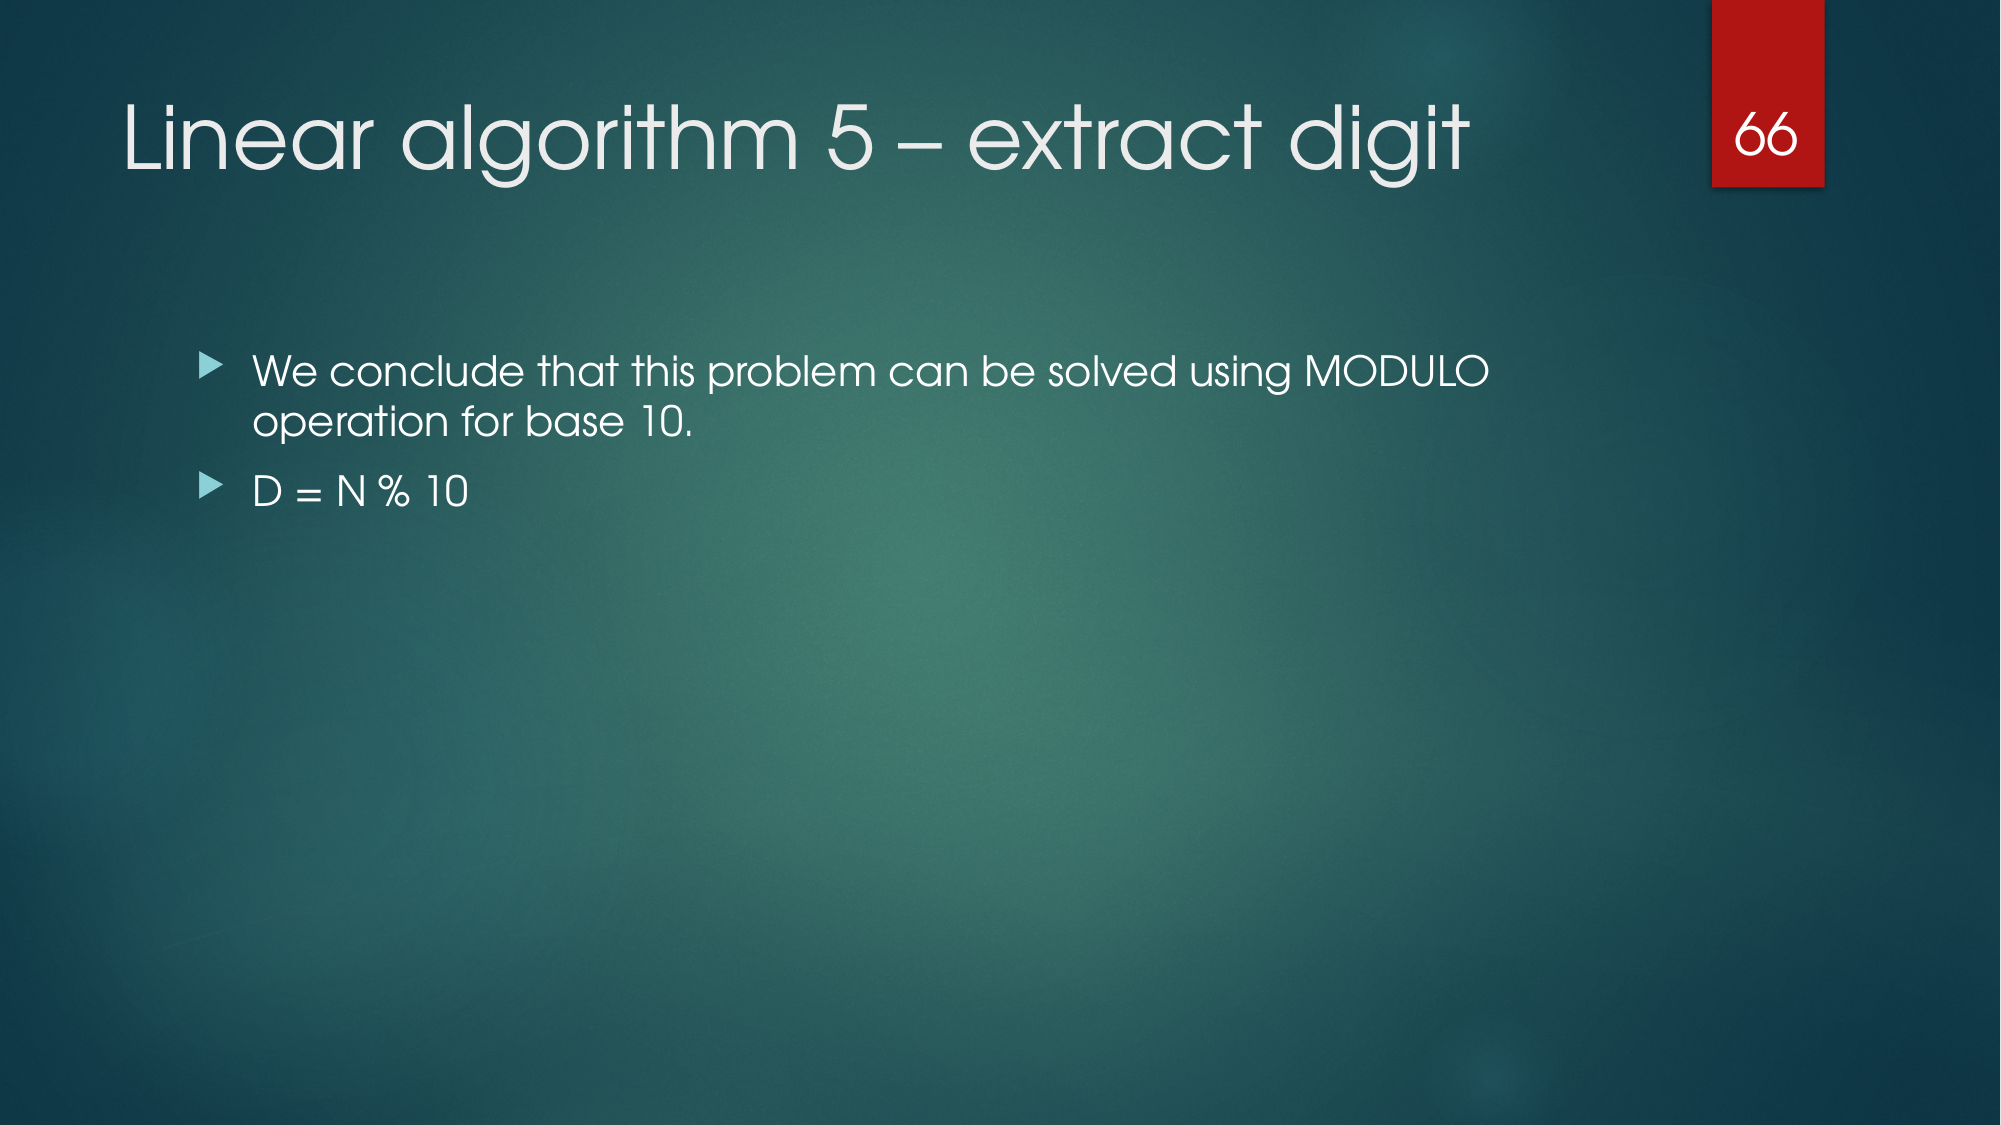

66
# Linear algorithm 5 – extract digit
We conclude that this problem can be solved using MODULO operation for base 10.
D = N % 10